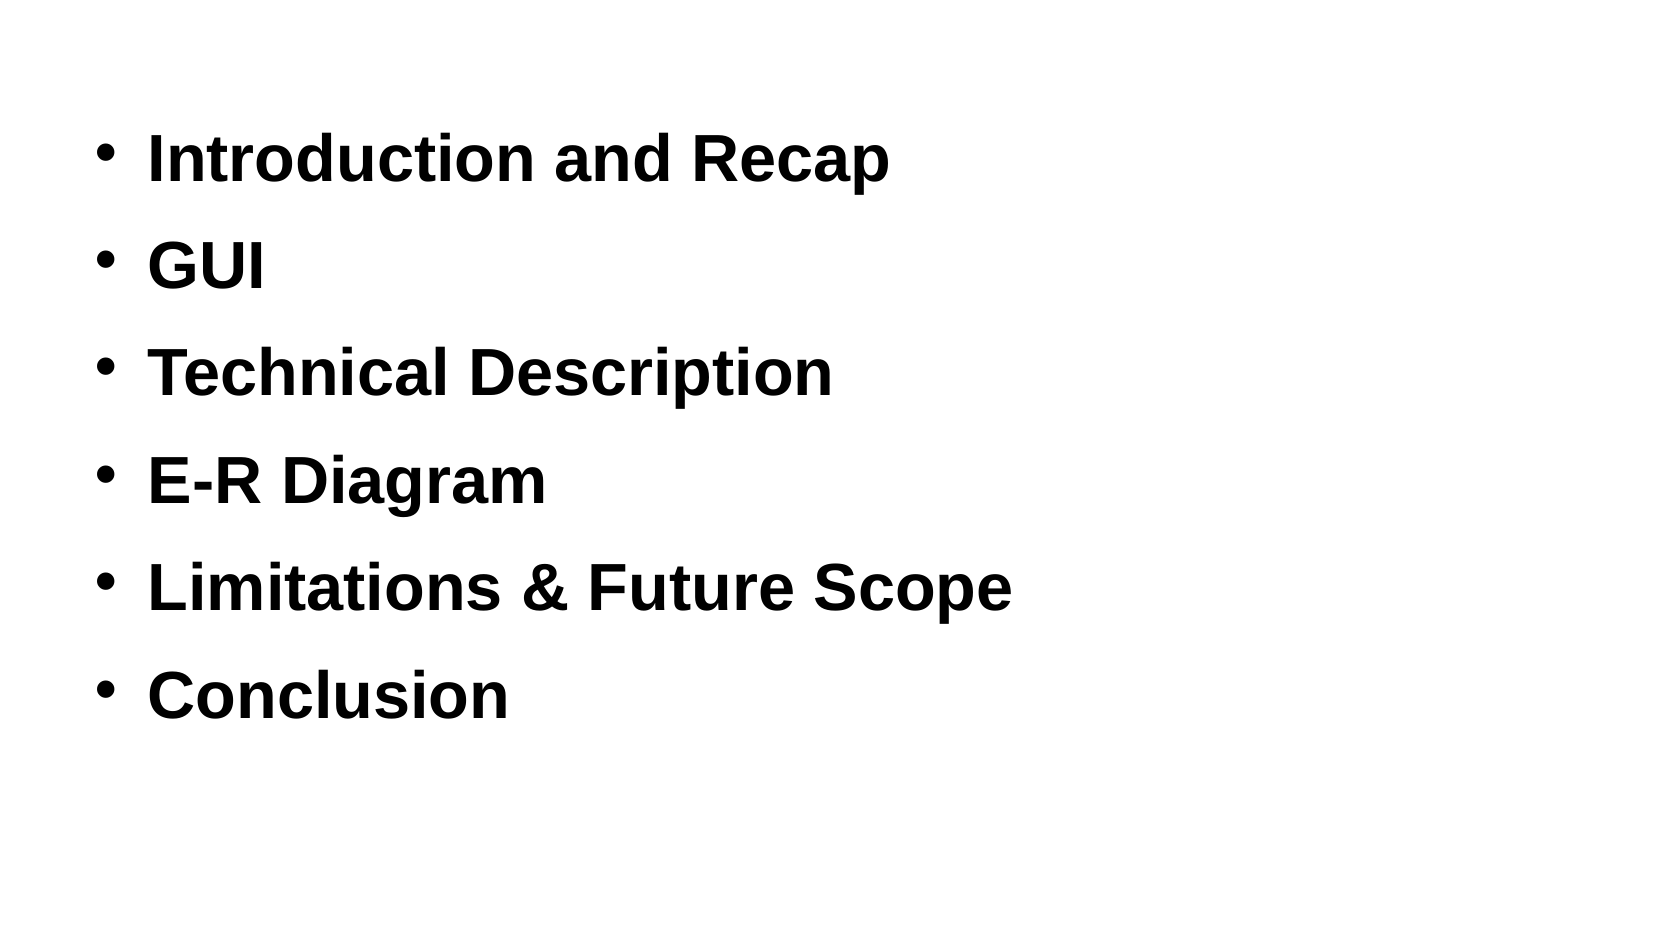

Introduction and Recap
GUI
Technical Description
E-R Diagram
Limitations & Future Scope
Conclusion